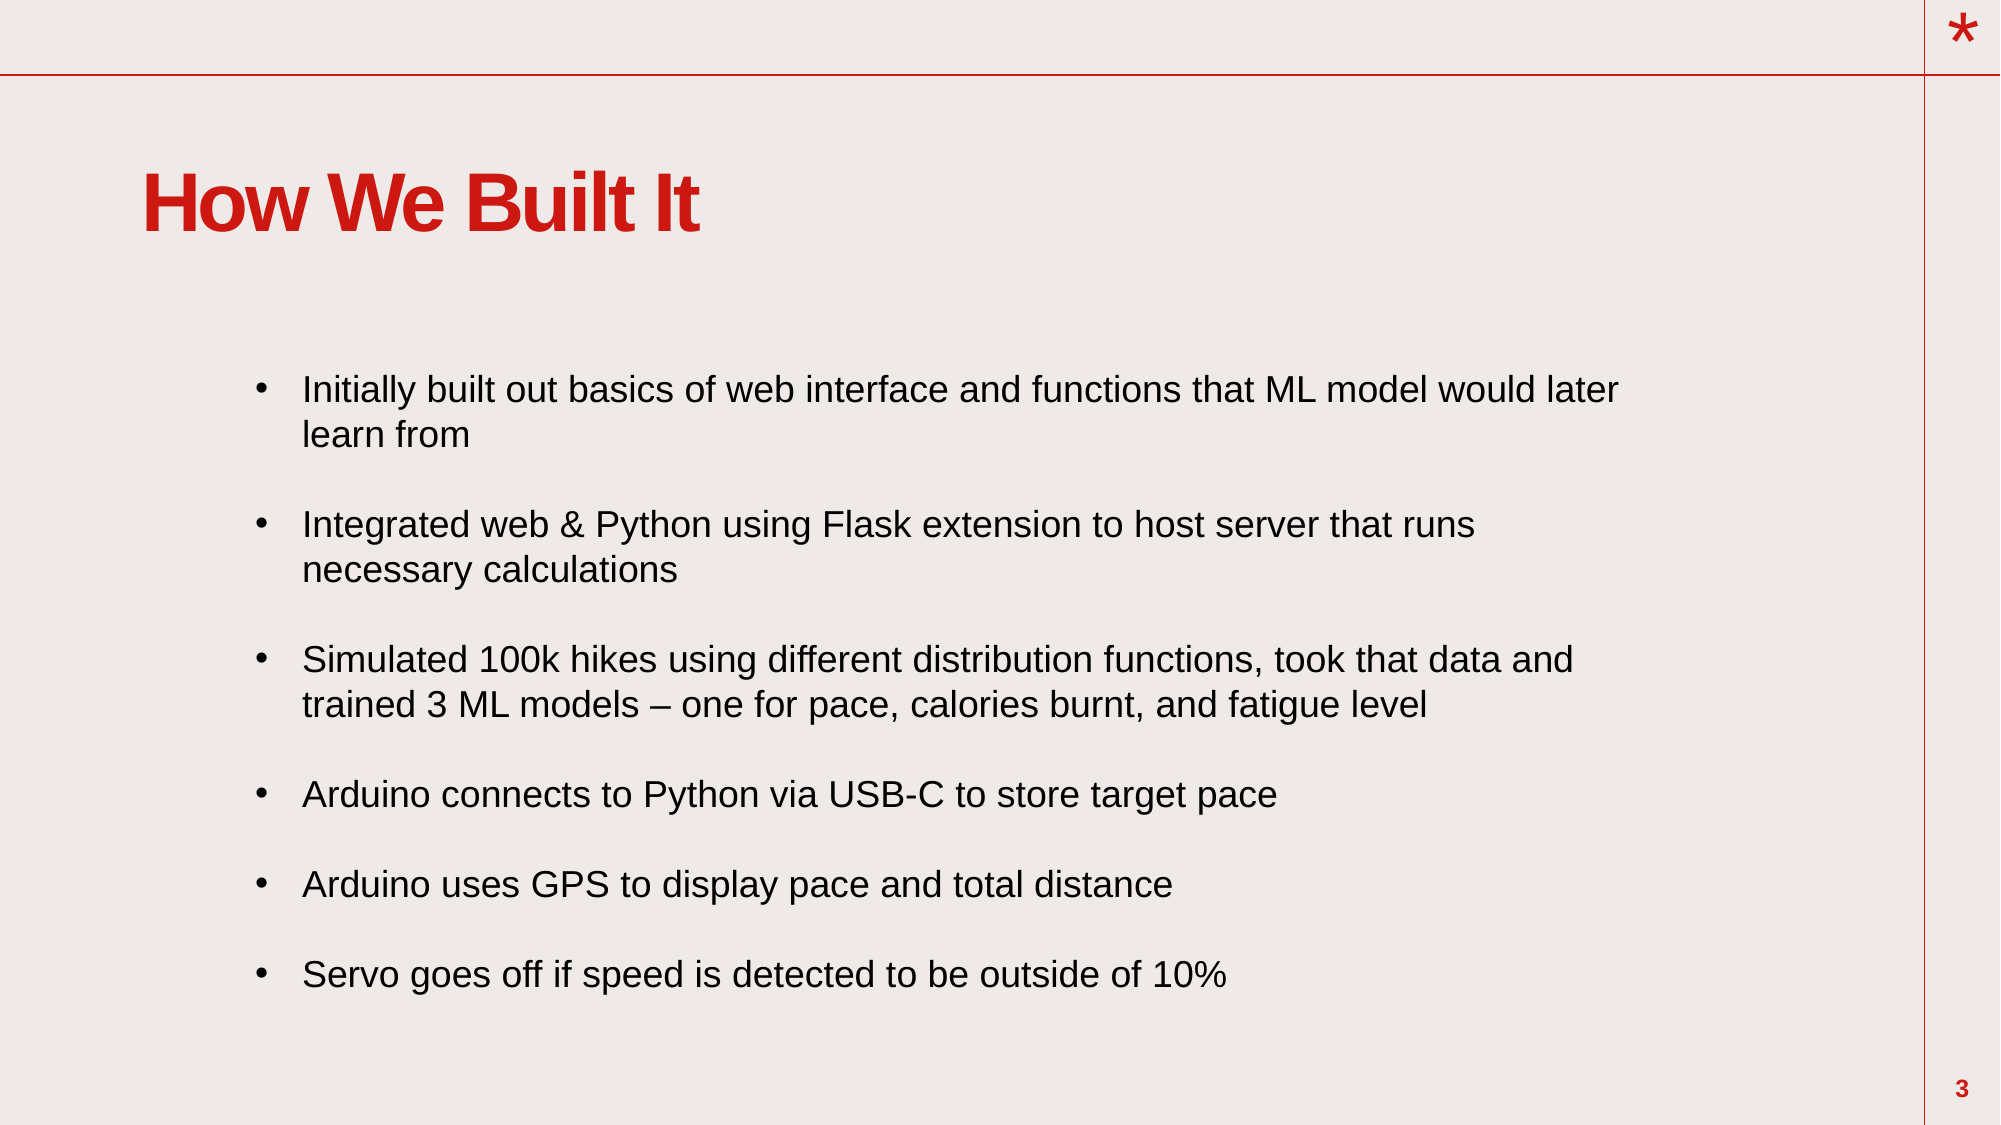

# How We Built It
Initially built out basics of web interface and functions that ML model would later learn from

Integrated web & Python using Flask extension to host server that runs necessary calculations

Simulated 100k hikes using different distribution functions, took that data and trained 3 ML models – one for pace, calories burnt, and fatigue level

Arduino connects to Python via USB-C to store target pace

Arduino uses GPS to display pace and total distance

Servo goes off if speed is detected to be outside of 10%
3